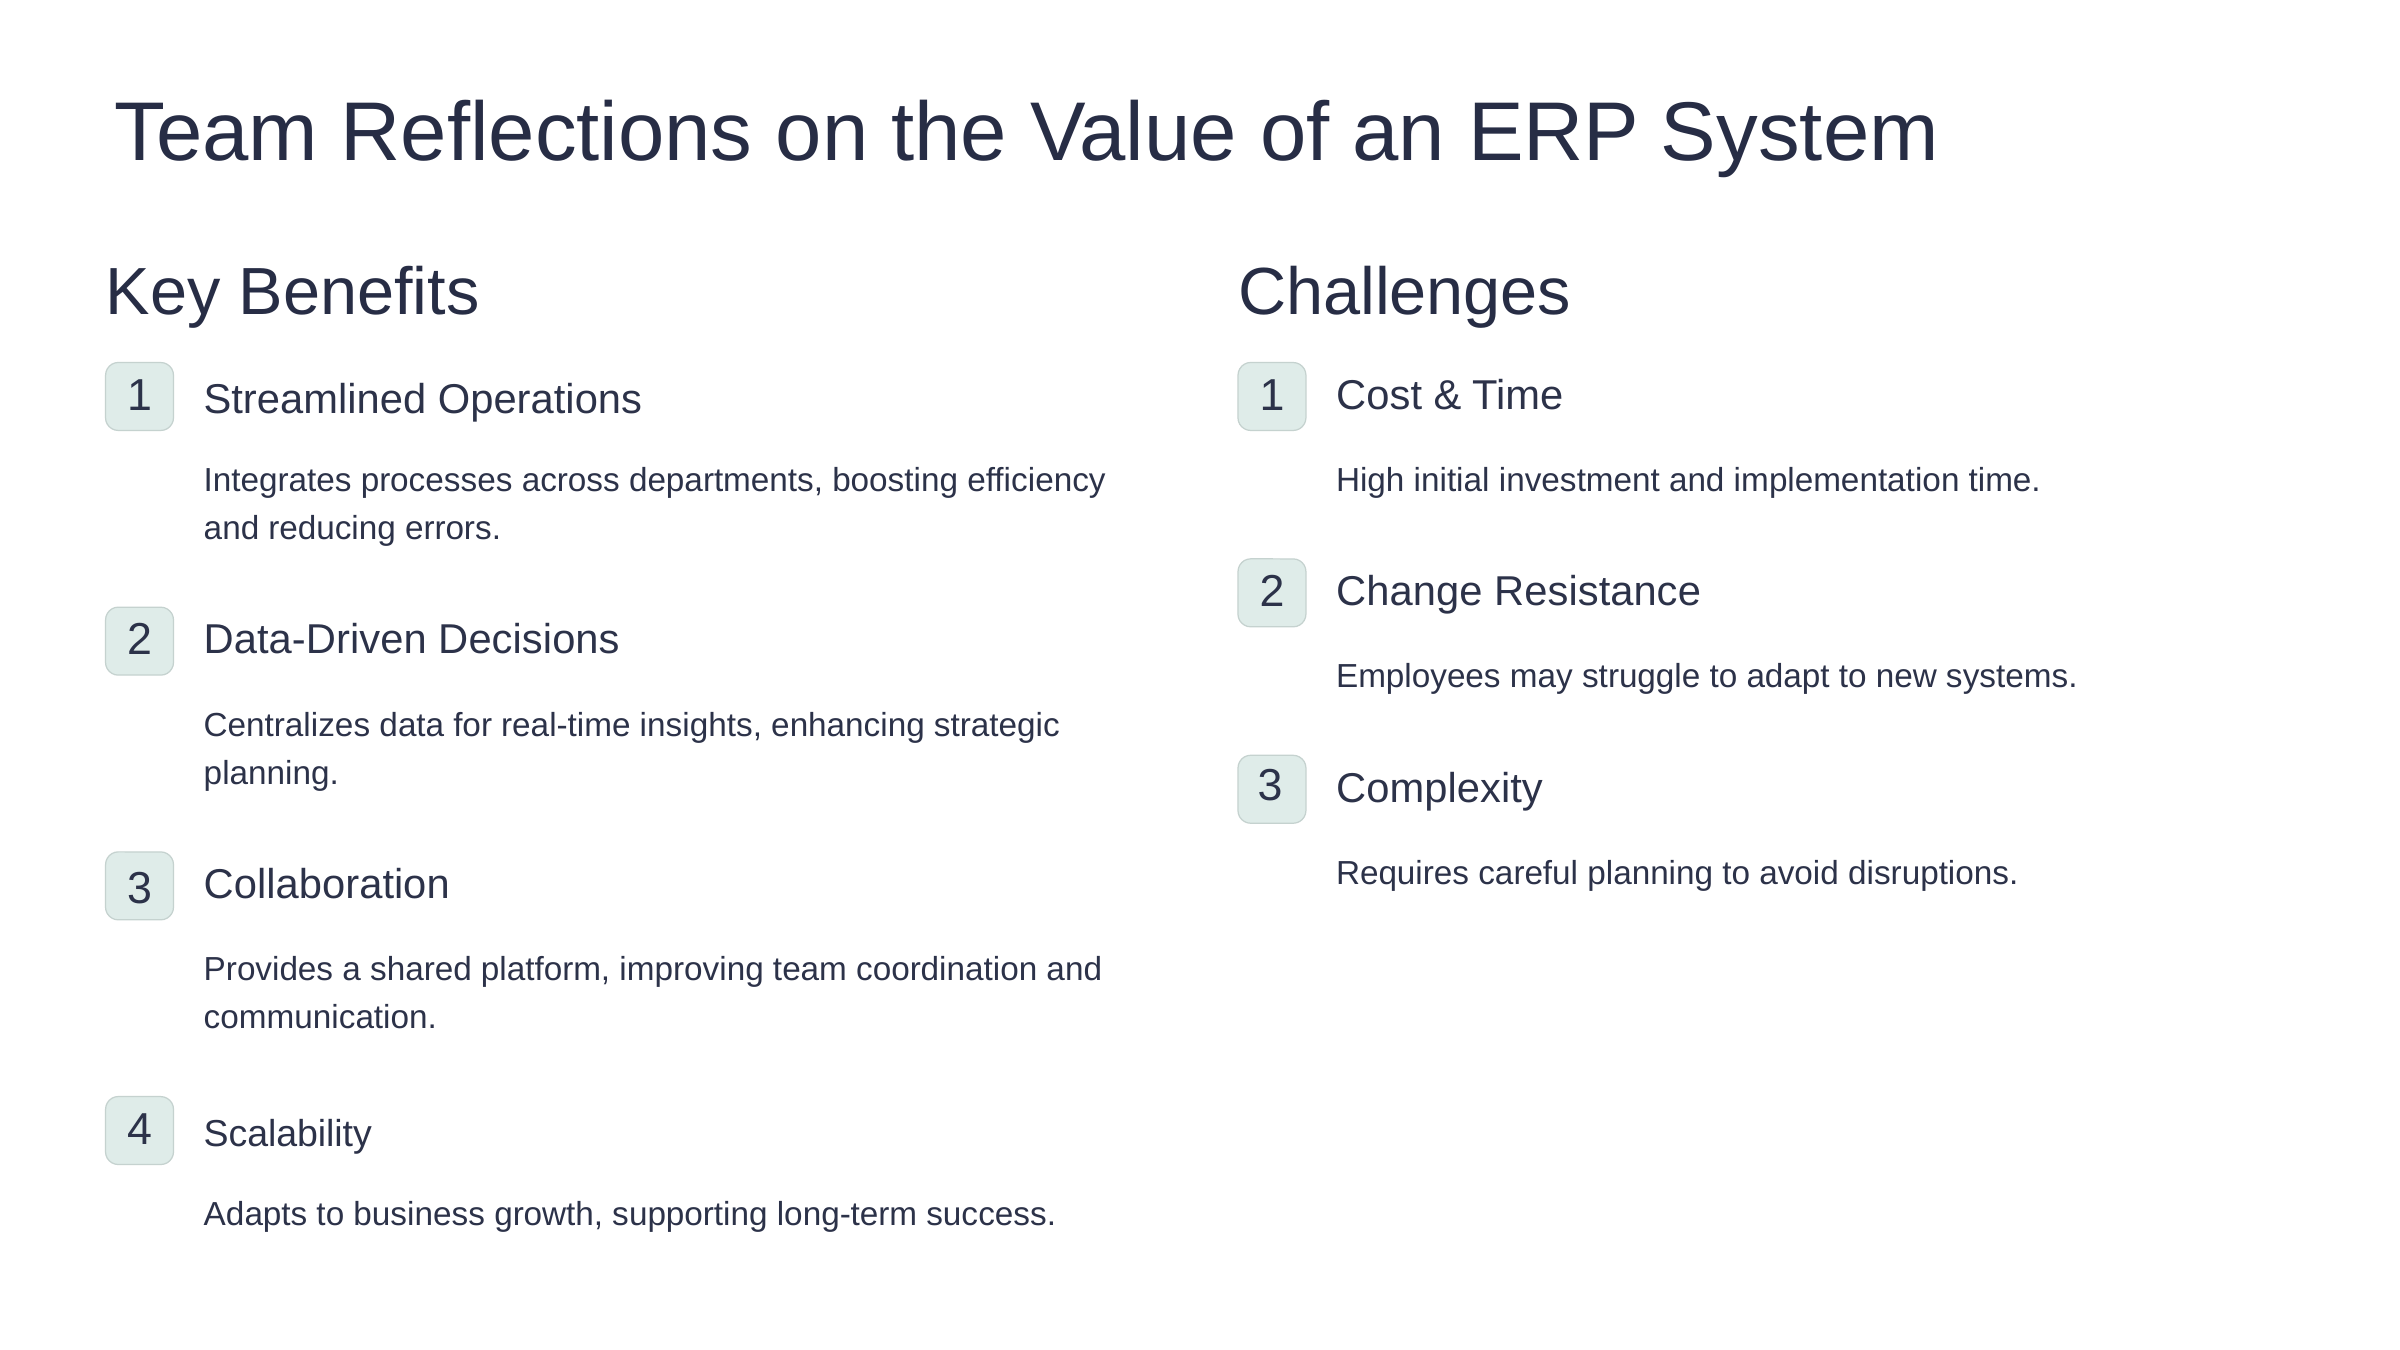

Team Reflections on the Value of an ERP System
Key Benefits
Challenges

Cost & Time
1
1
Streamlined Operations
Integrates processes across departments, boosting efficiency and reducing errors.
High initial investment and implementation time.

Change Resistance
2

Data-Driven Decisions
2
Employees may struggle to adapt to new systems.
Centralizes data for real-time insights, enhancing strategic planning.

Complexity
3
Requires careful planning to avoid disruptions.

Collaboration
3
Provides a shared platform, improving team coordination and communication.

Scalability
4

Adapts to business growth, supporting long-term success.